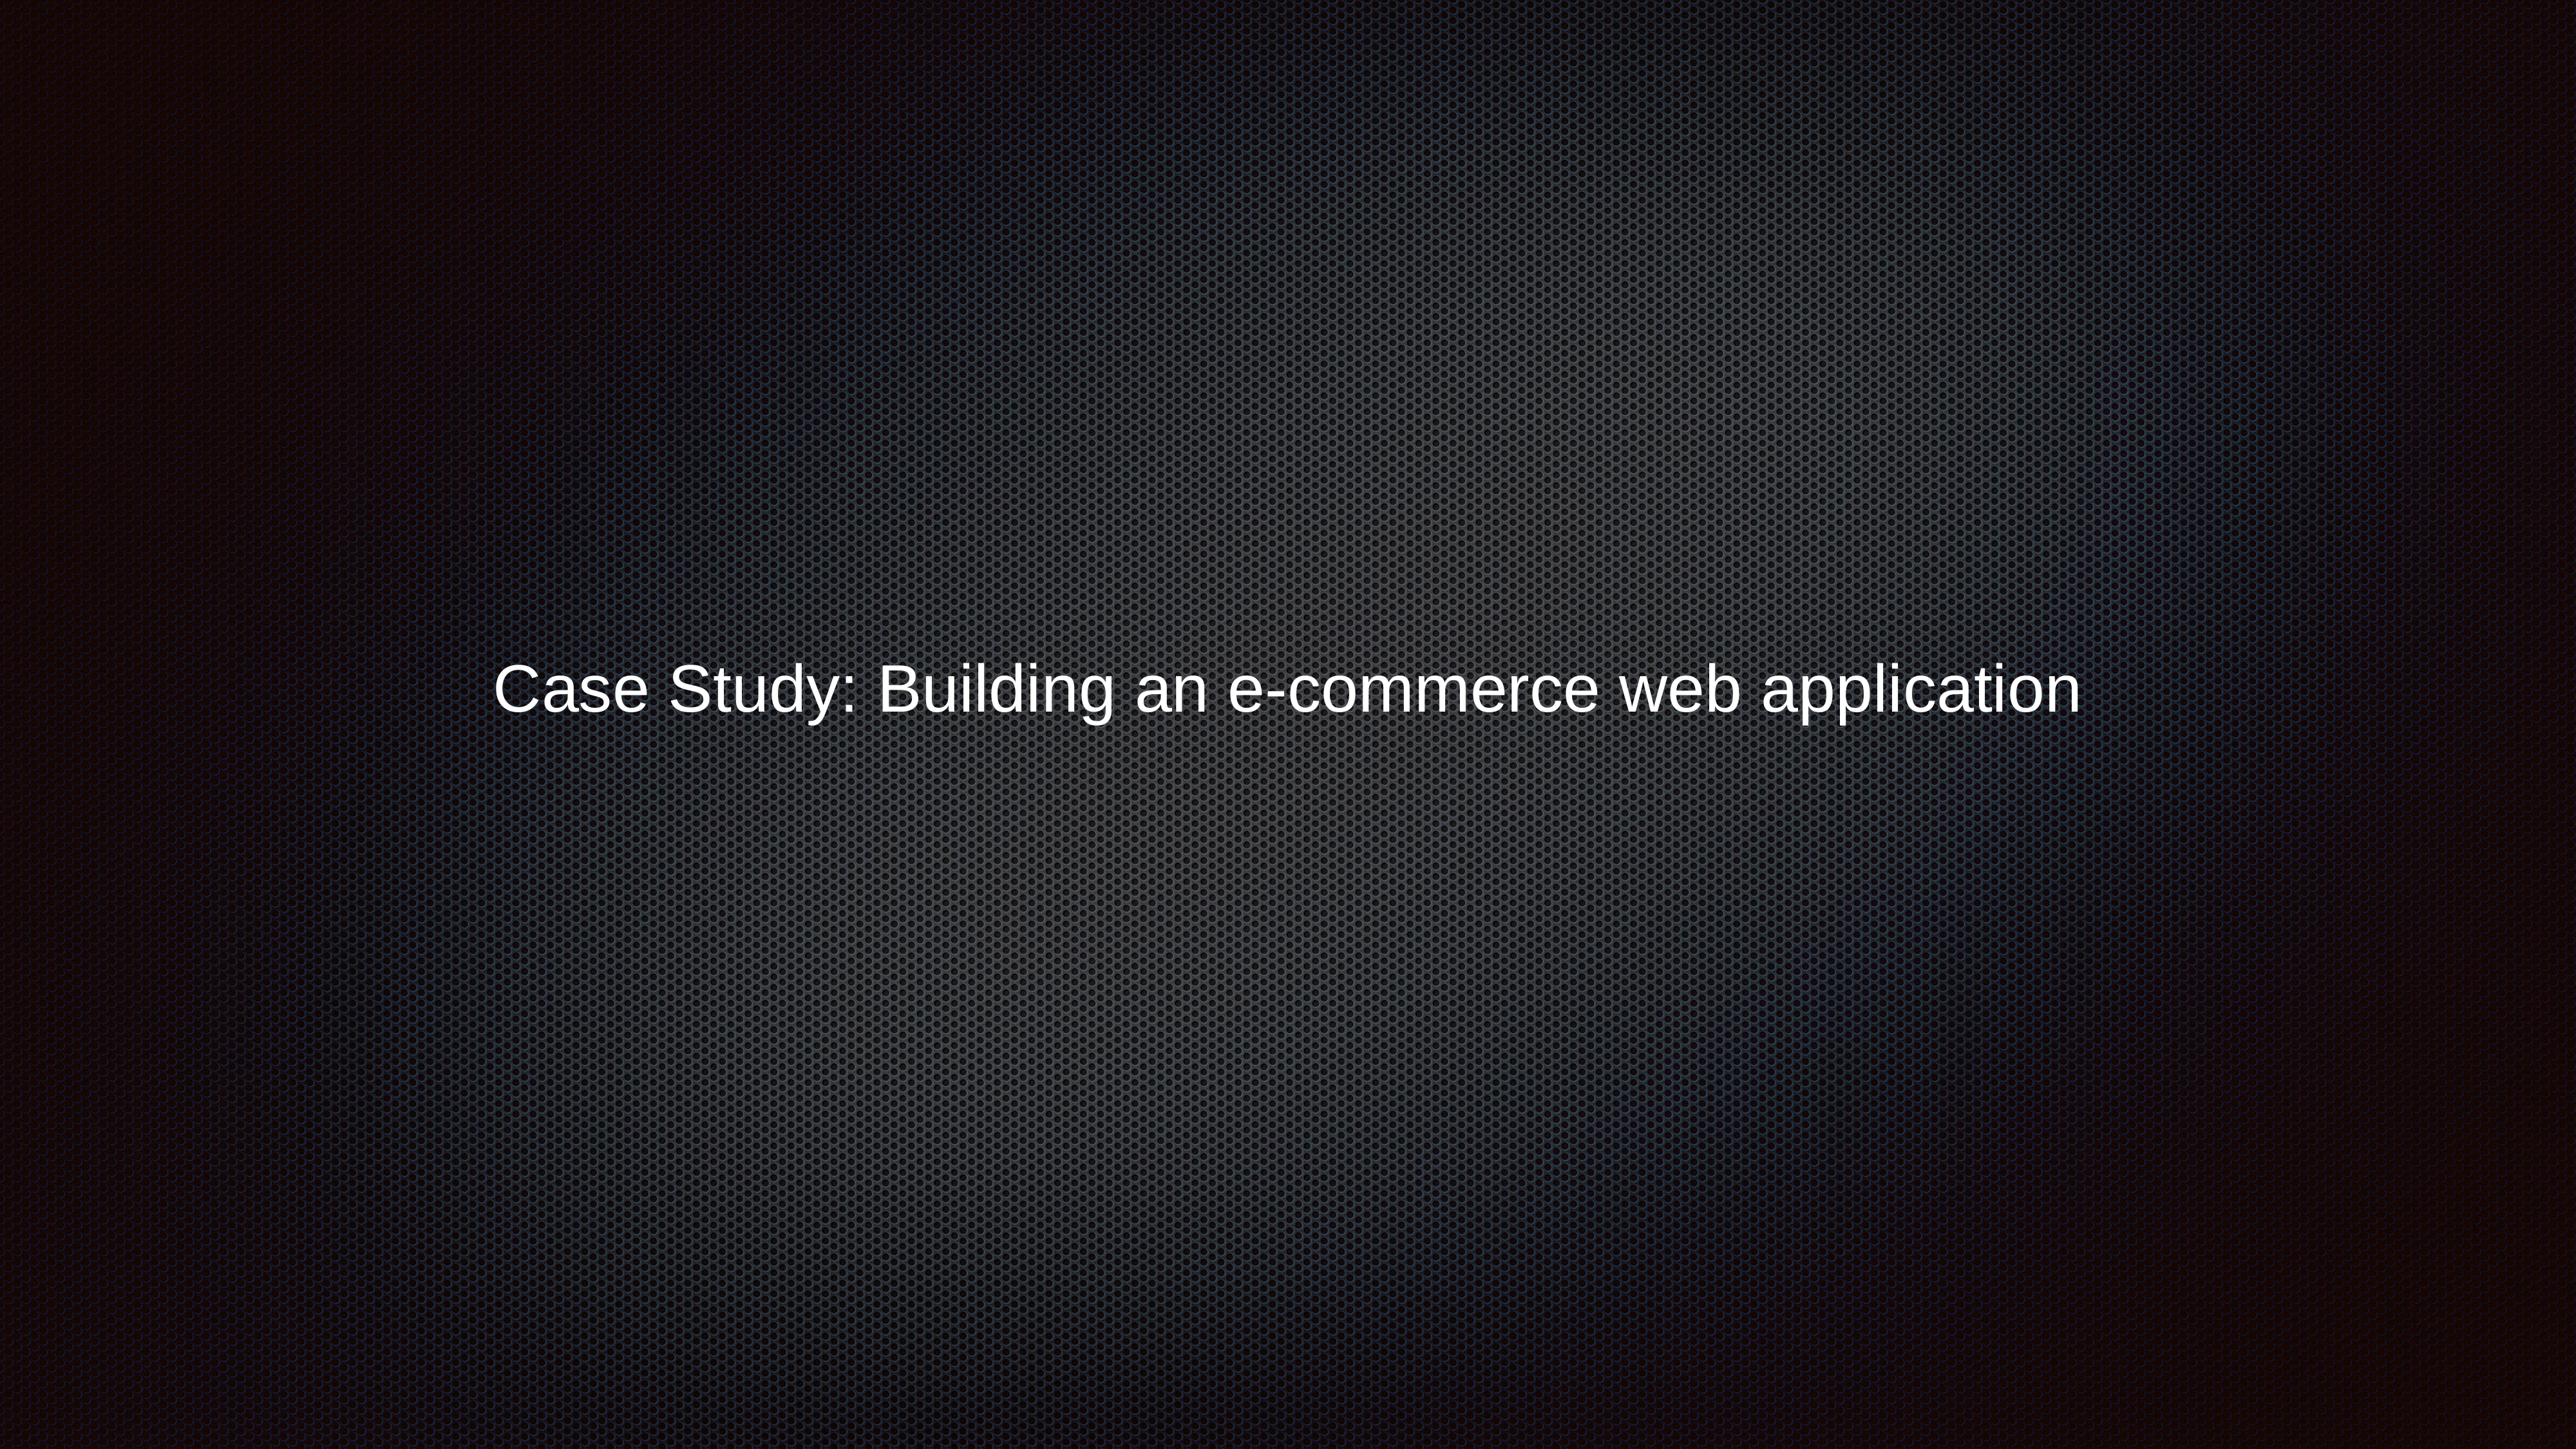

Case Study: Building an e-commerce web application